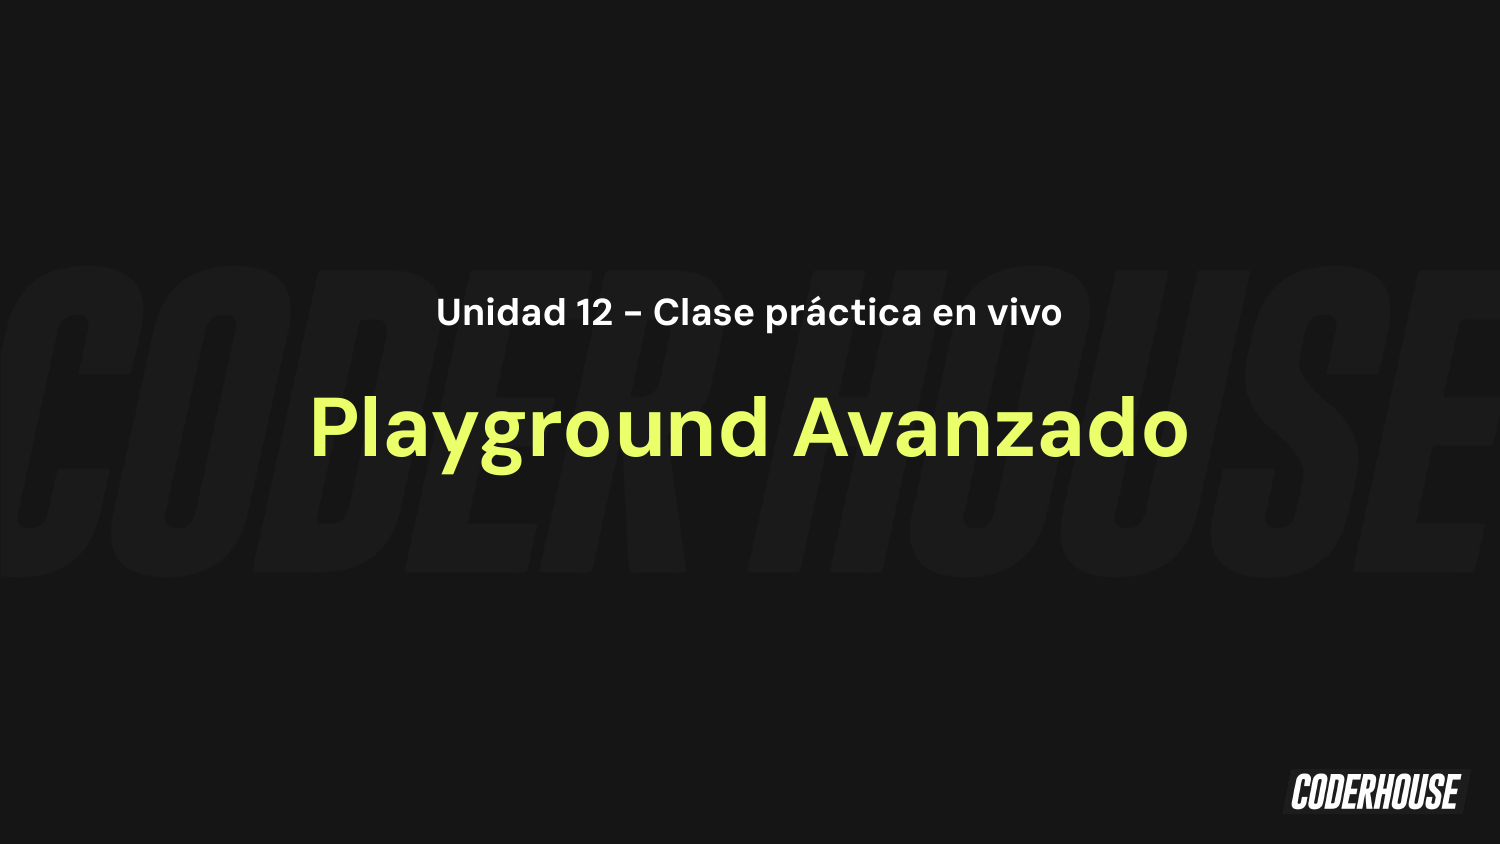

Unidad 12 - Clase práctica en vivo
Playground Avanzado